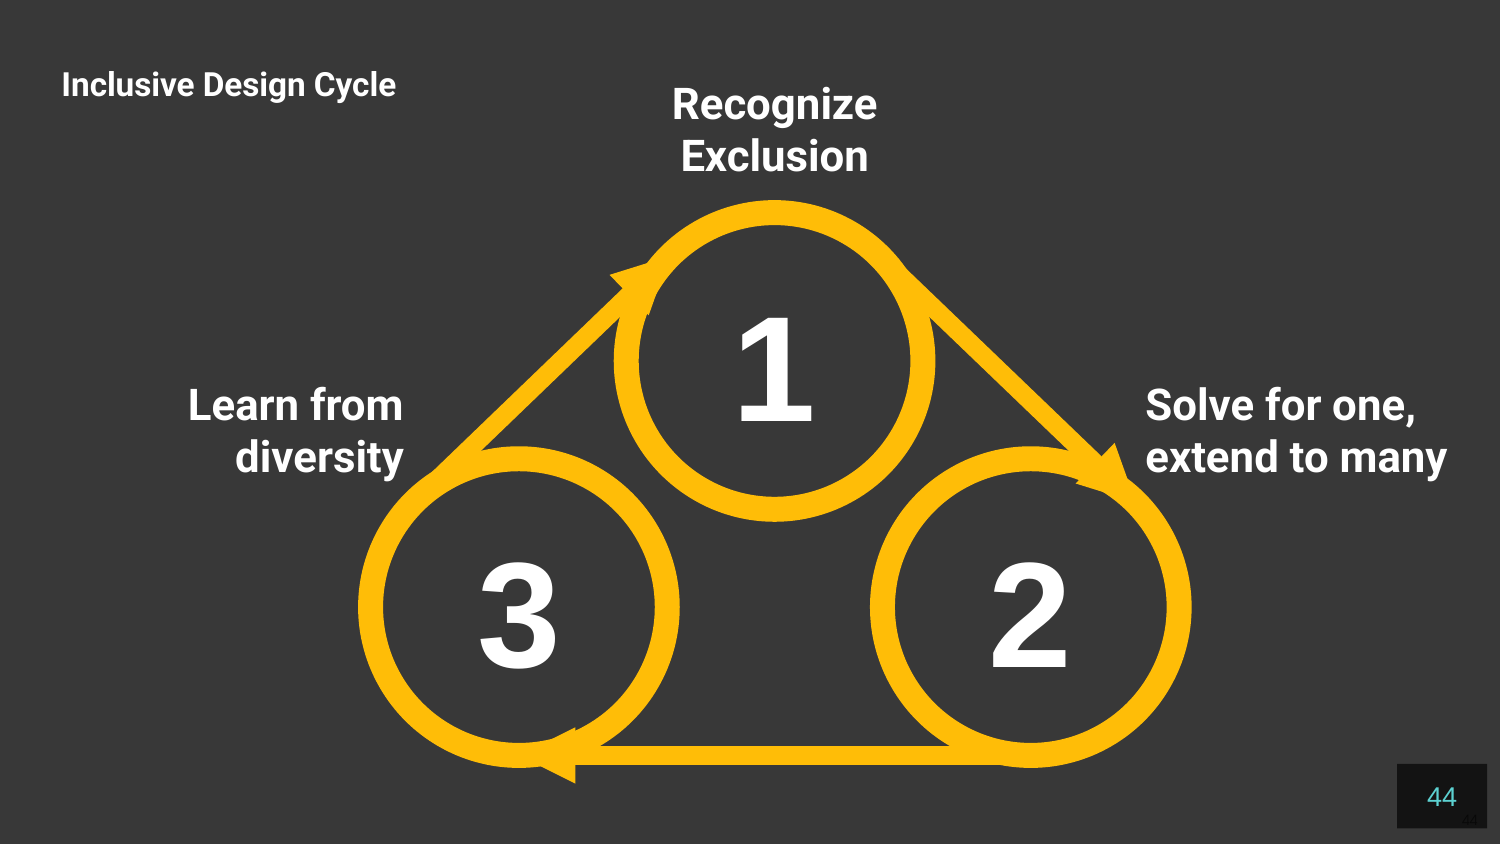

# Inclusive Design Cycle
Recognize
Exclusion
1
Learn from diversity
Solve for one, extend to many
3
2
44